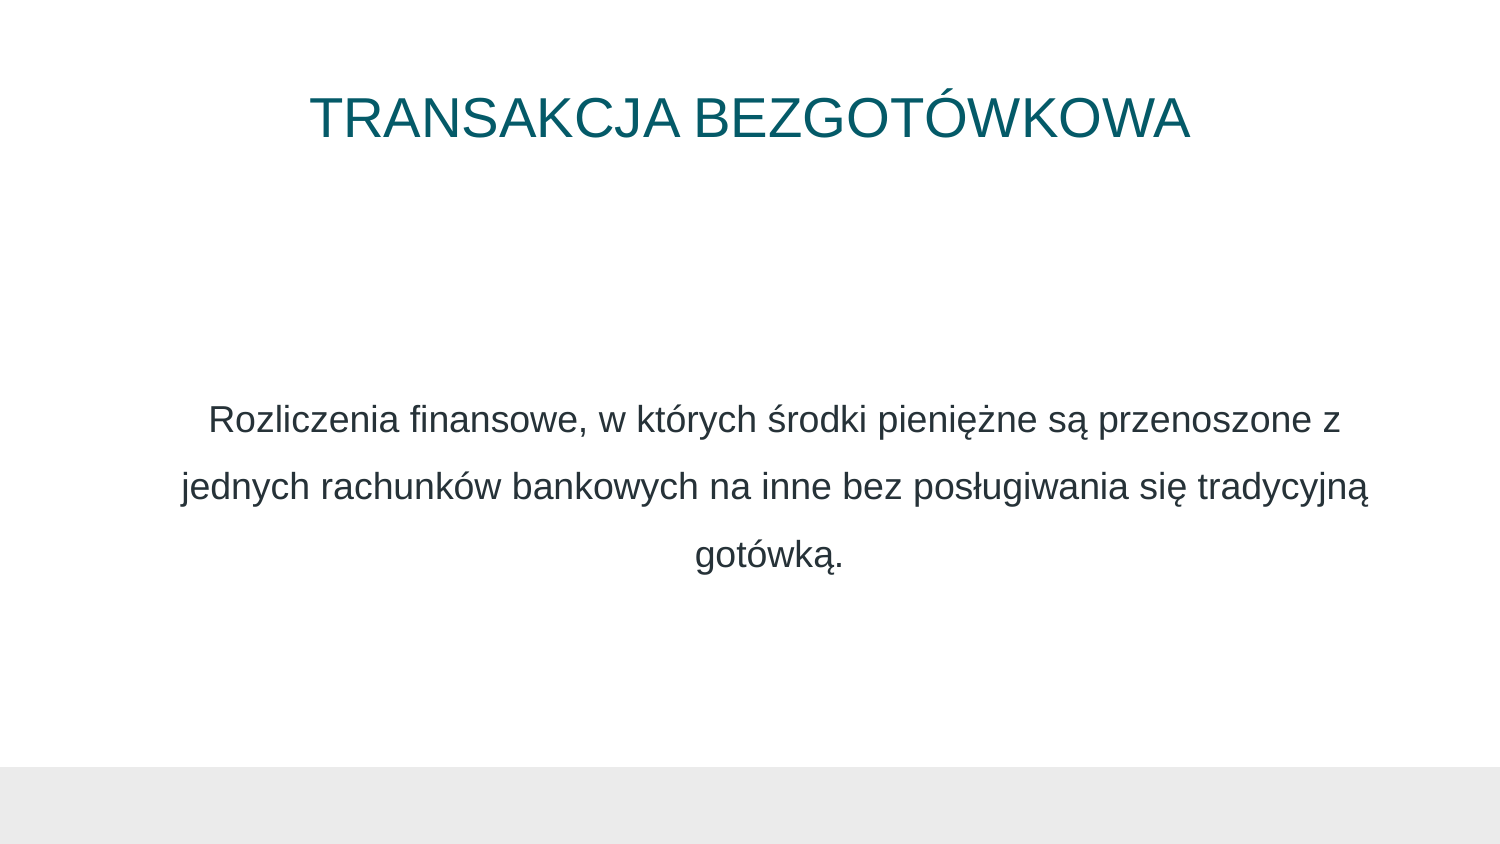

# TRANSAKCJA BEZGOTÓWKOWA
Rozliczenia finansowe, w których środki pieniężne są przenoszone z jednych rachunków bankowych na inne bez posługiwania się tradycyjną gotówką.